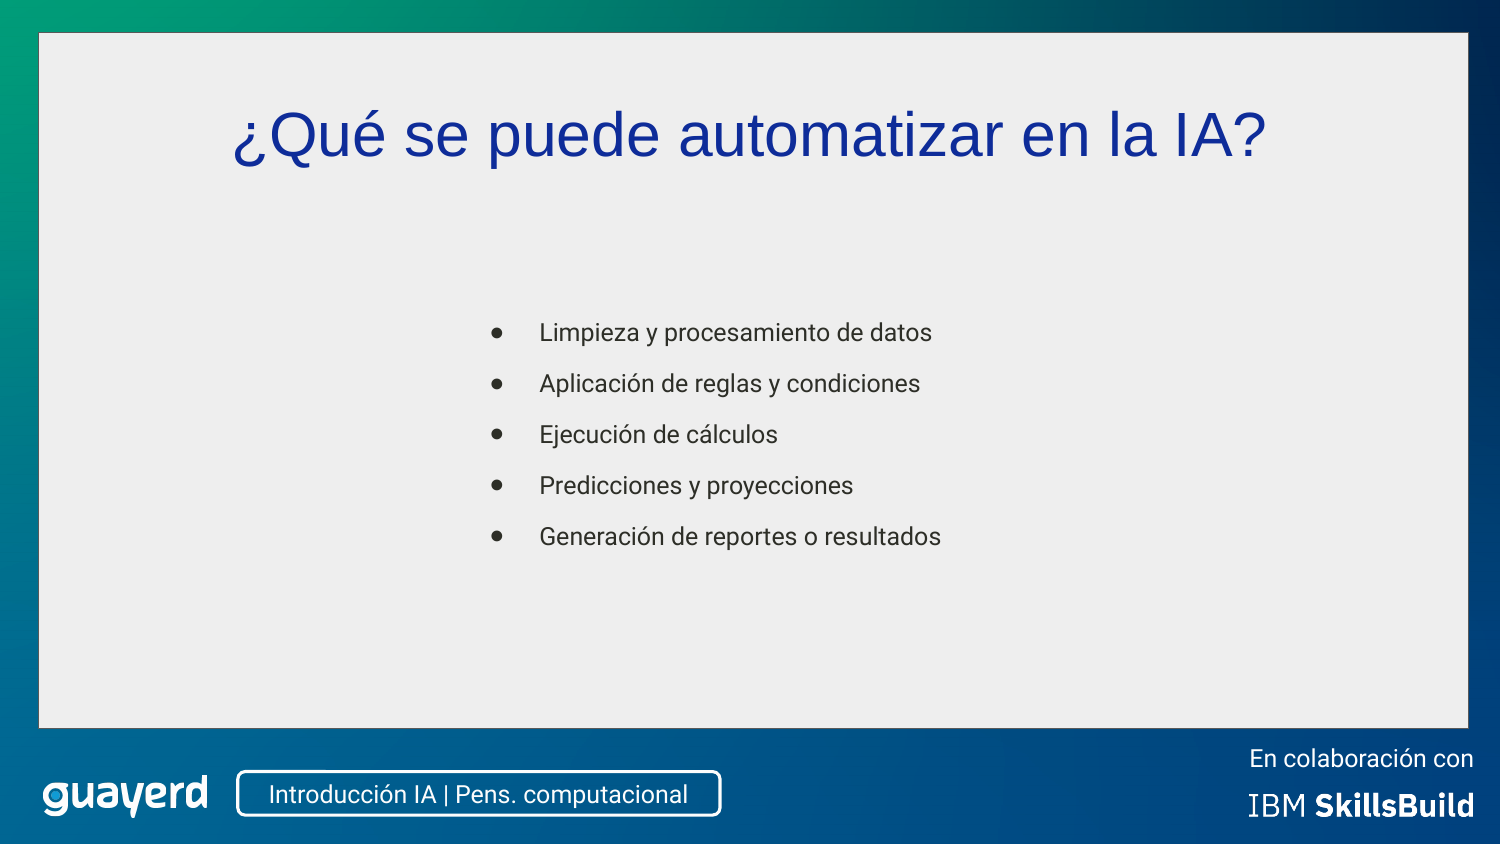

¿Qué se puede automatizar en la IA?
Limpieza y procesamiento de datos
Aplicación de reglas y condiciones
Ejecución de cálculos
Predicciones y proyecciones
Generación de reportes o resultados
Introducción IA | Pens. computacional